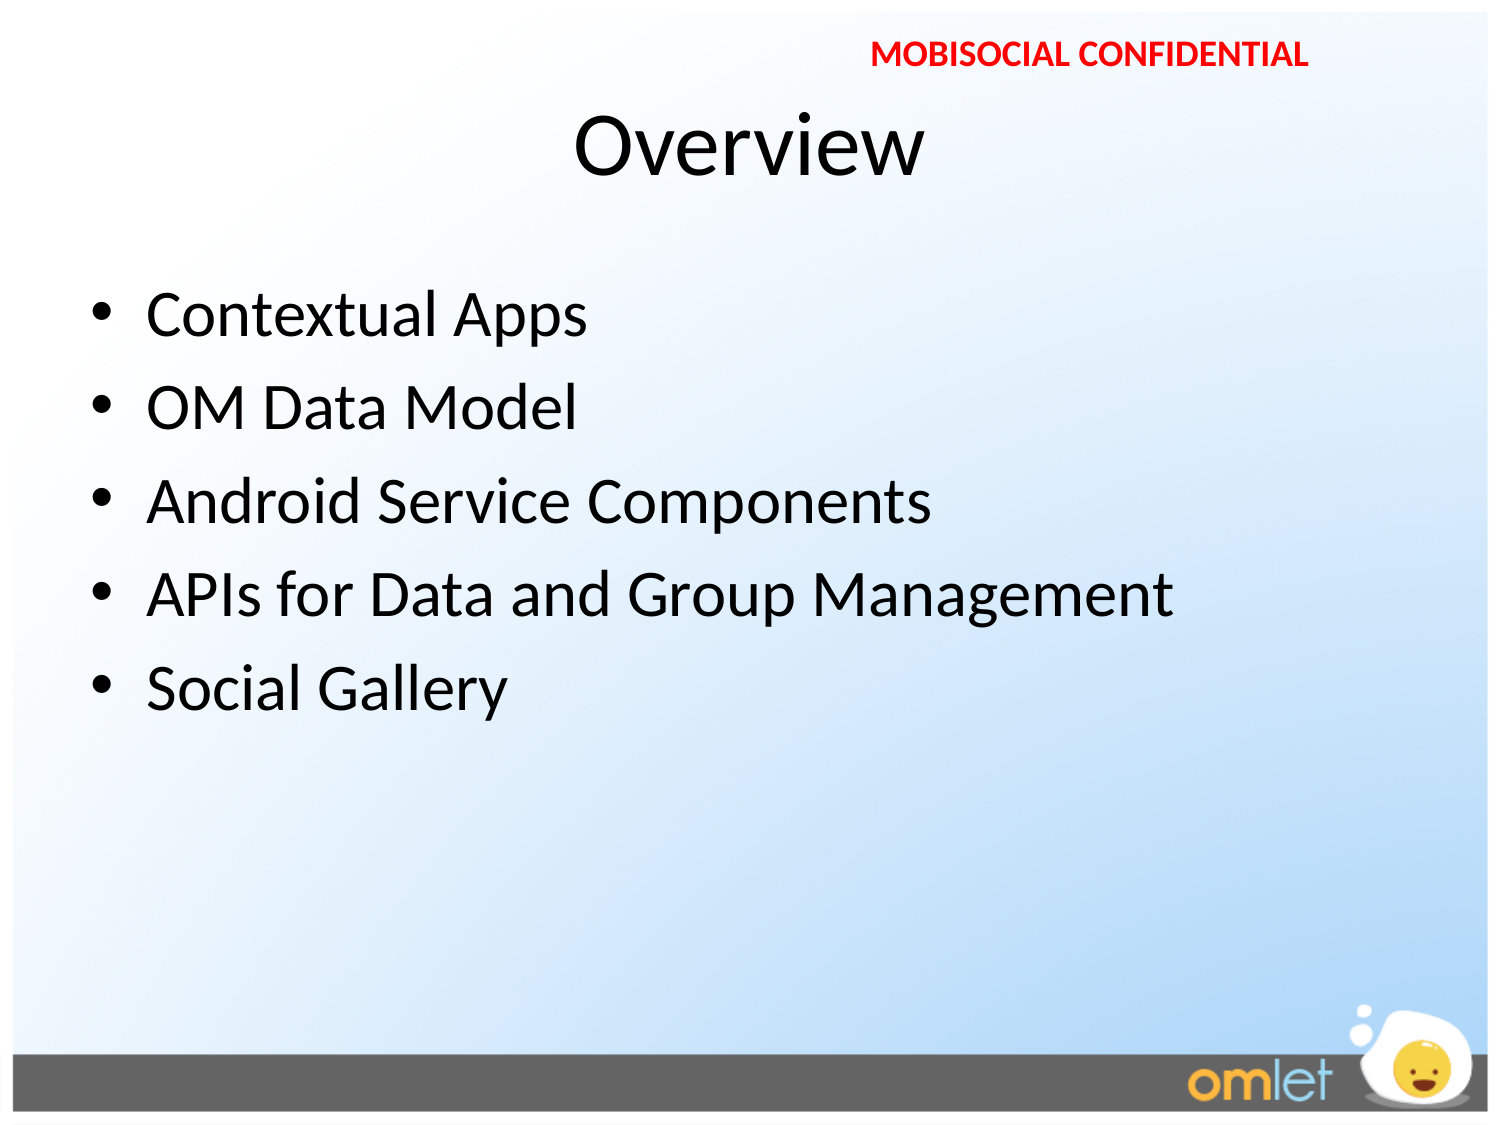

# Overview
Contextual Apps
OM Data Model
Android Service Components
APIs for Data and Group Management
Social Gallery